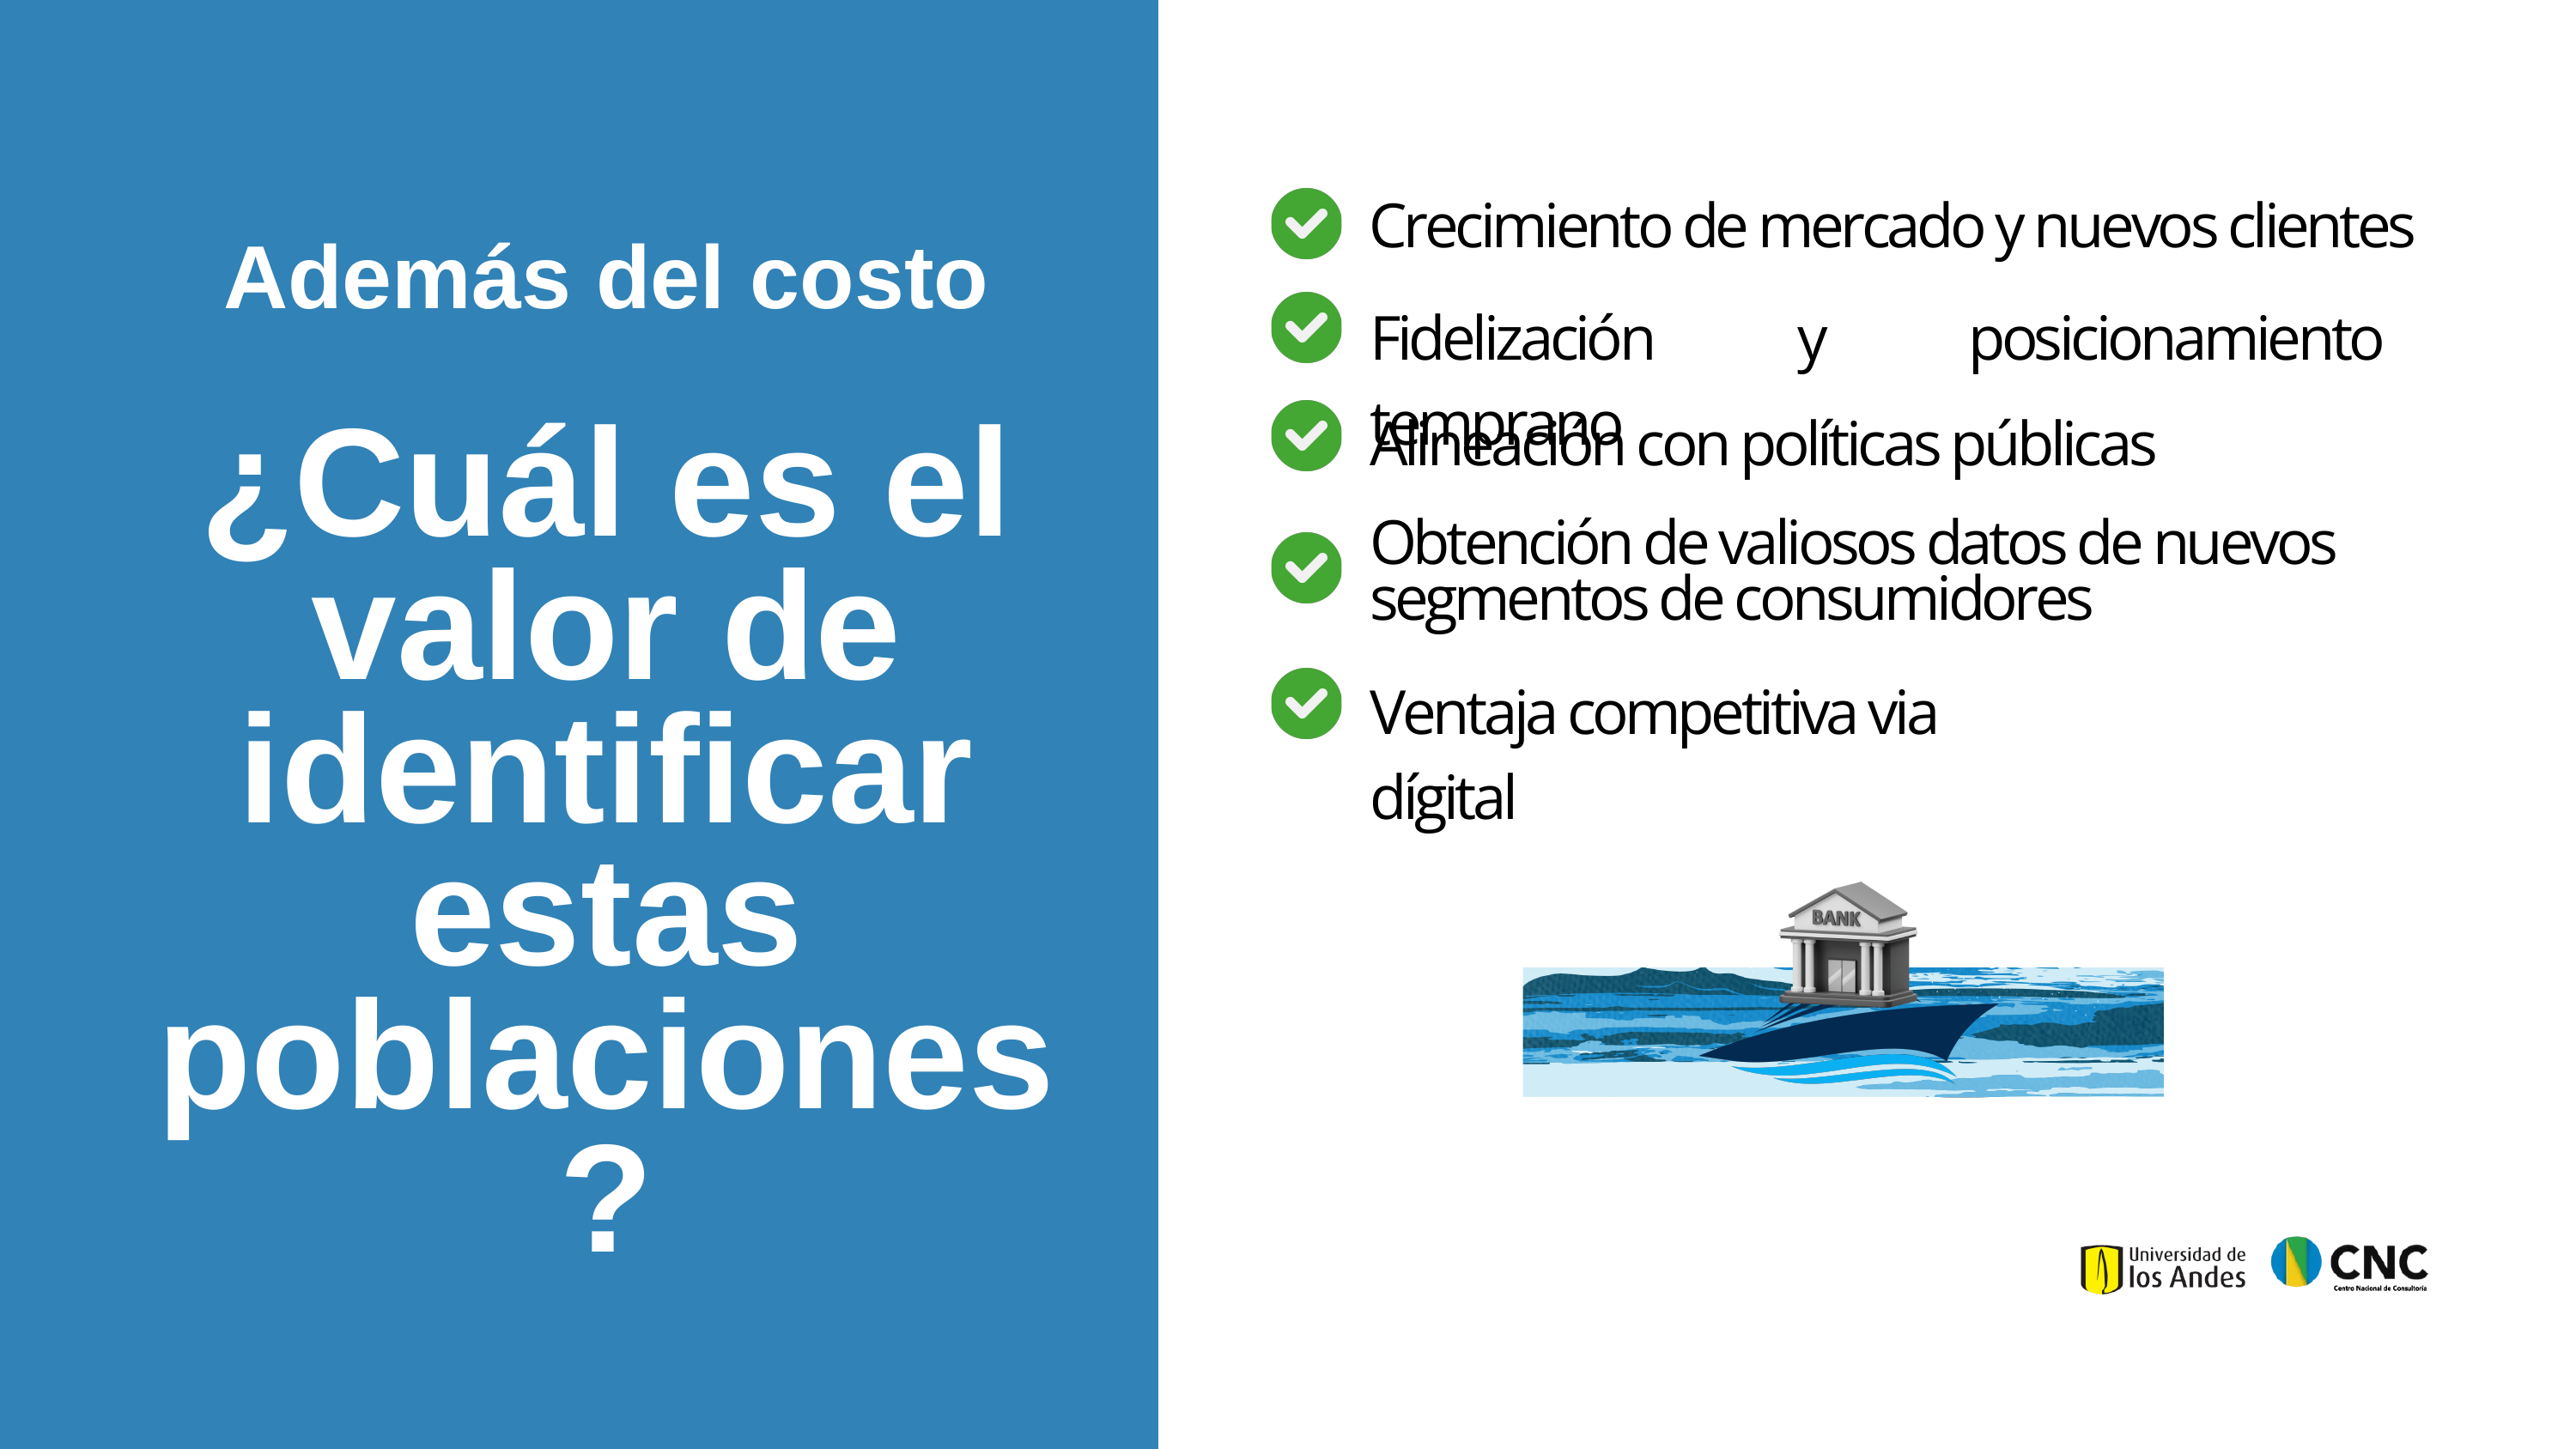

Crecimiento de mercado y nuevos clientes
Además del costo

¿Cuál es el valor de identificar estas poblaciones?
Fidelización y posicionamiento temprano

Alineación con políticas públicas

Obtención de valiosos datos de nuevos segmentos de consumidores

Ventaja competitiva via dígital